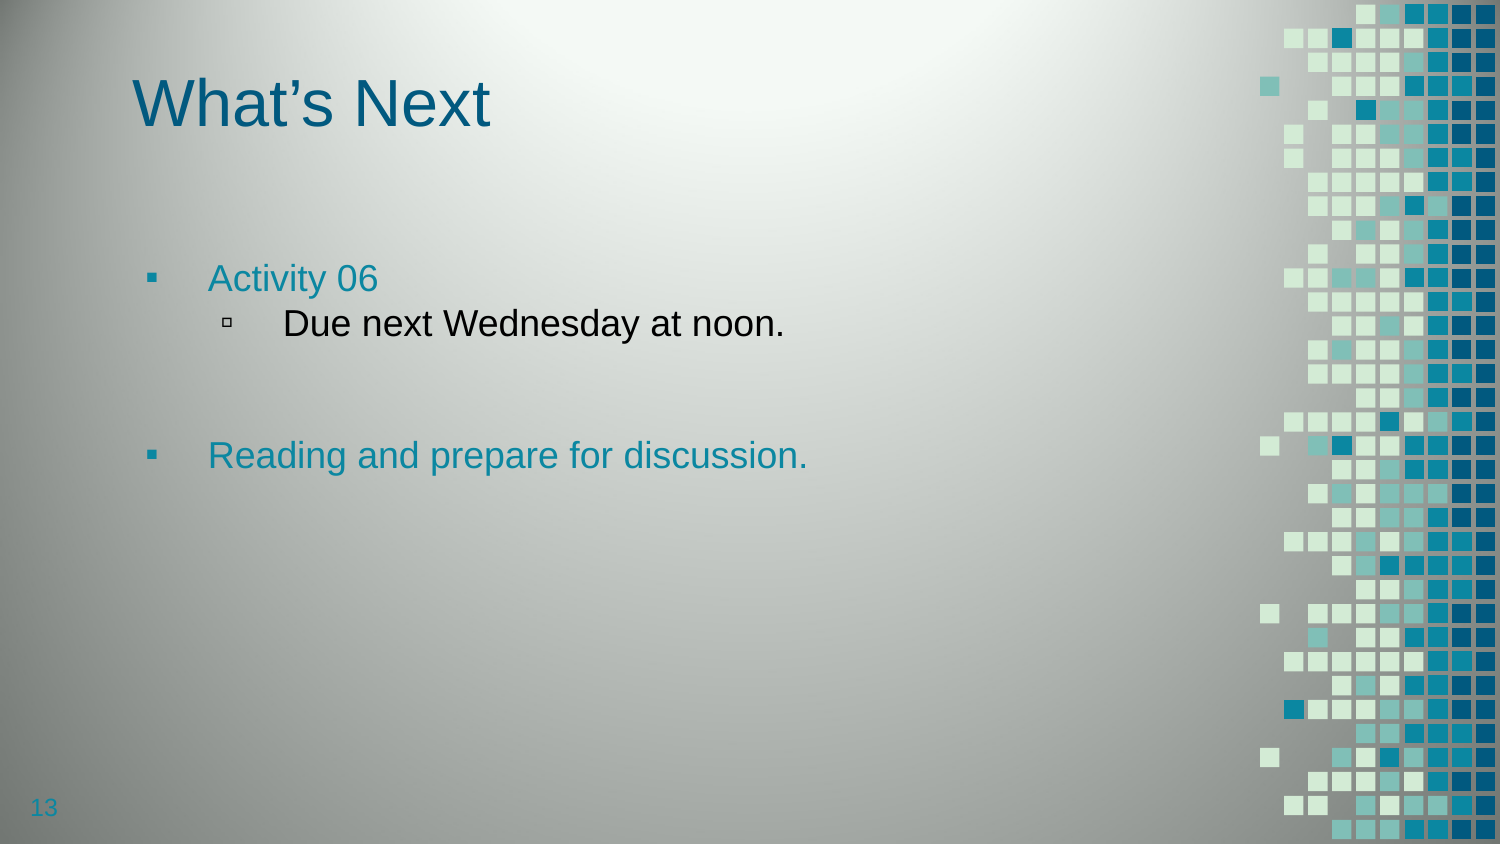

# What’s Next
Activity 06
Due next Wednesday at noon.

Reading and prepare for discussion.
13